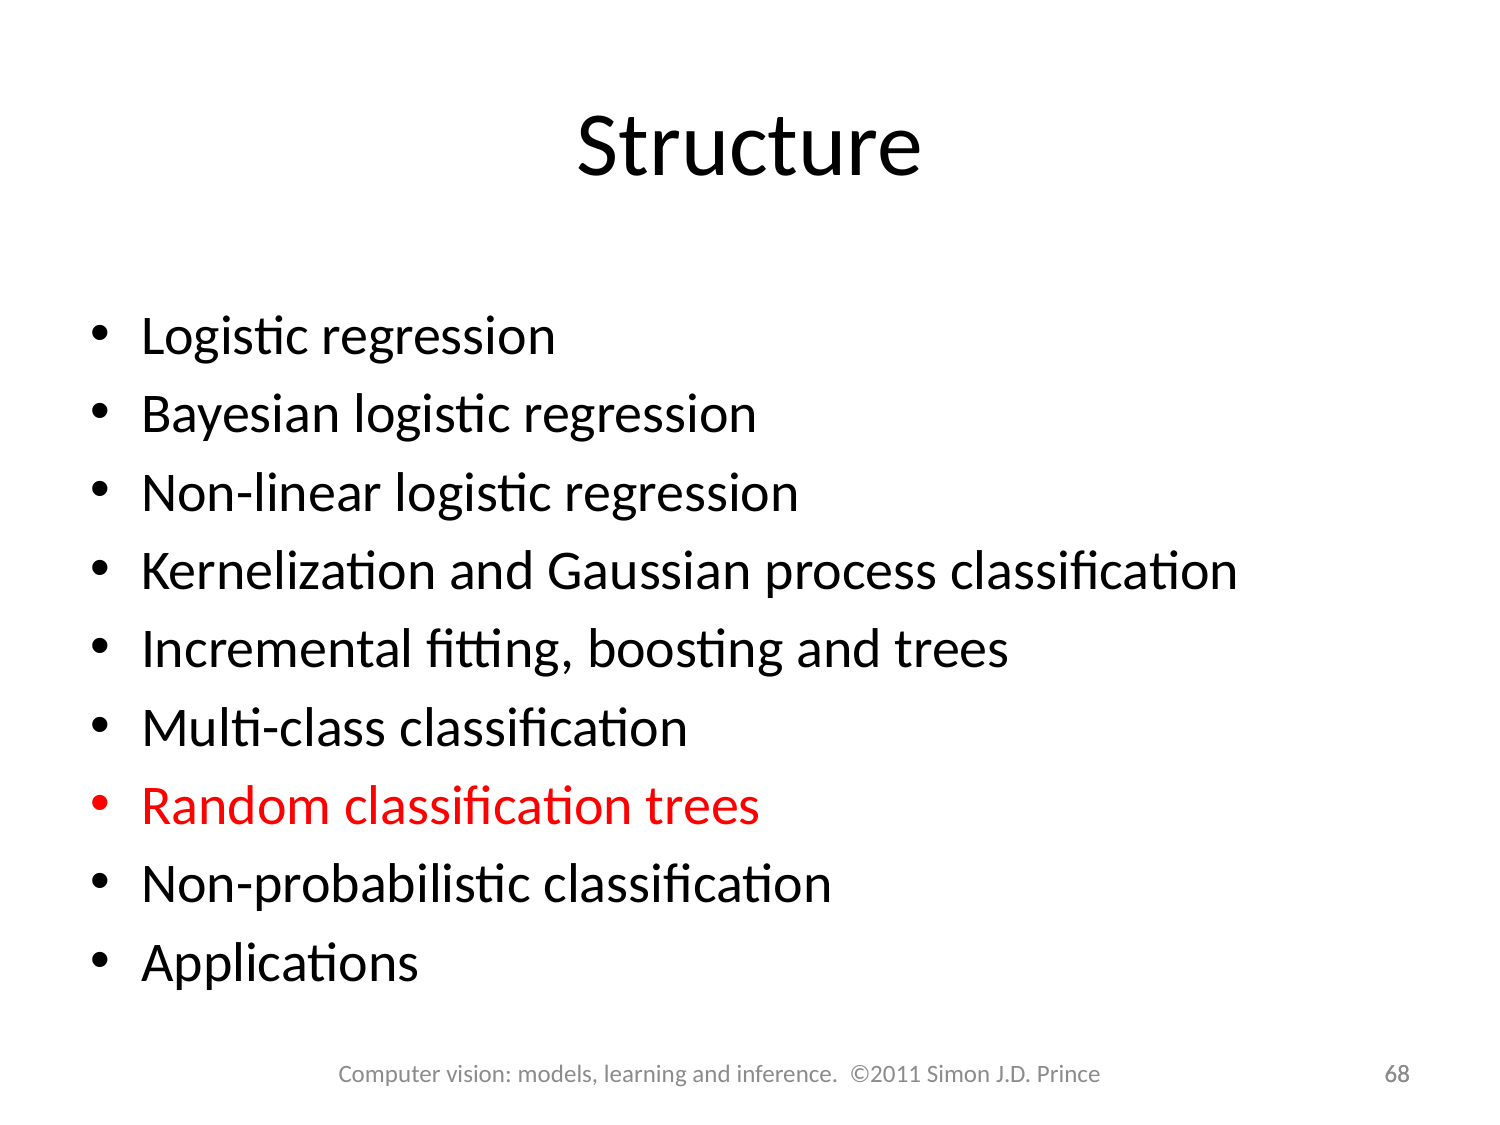

# Structure
Logistic regression
Bayesian logistic regression
Non-linear logistic regression
Kernelization and Gaussian process classification
Incremental fitting, boosting and trees
Multi-class classification
Random classification trees
Non-probabilistic classification
Applications
Computer vision: models, learning and inference.  ©2011 Simon J.D. Prince
68
68